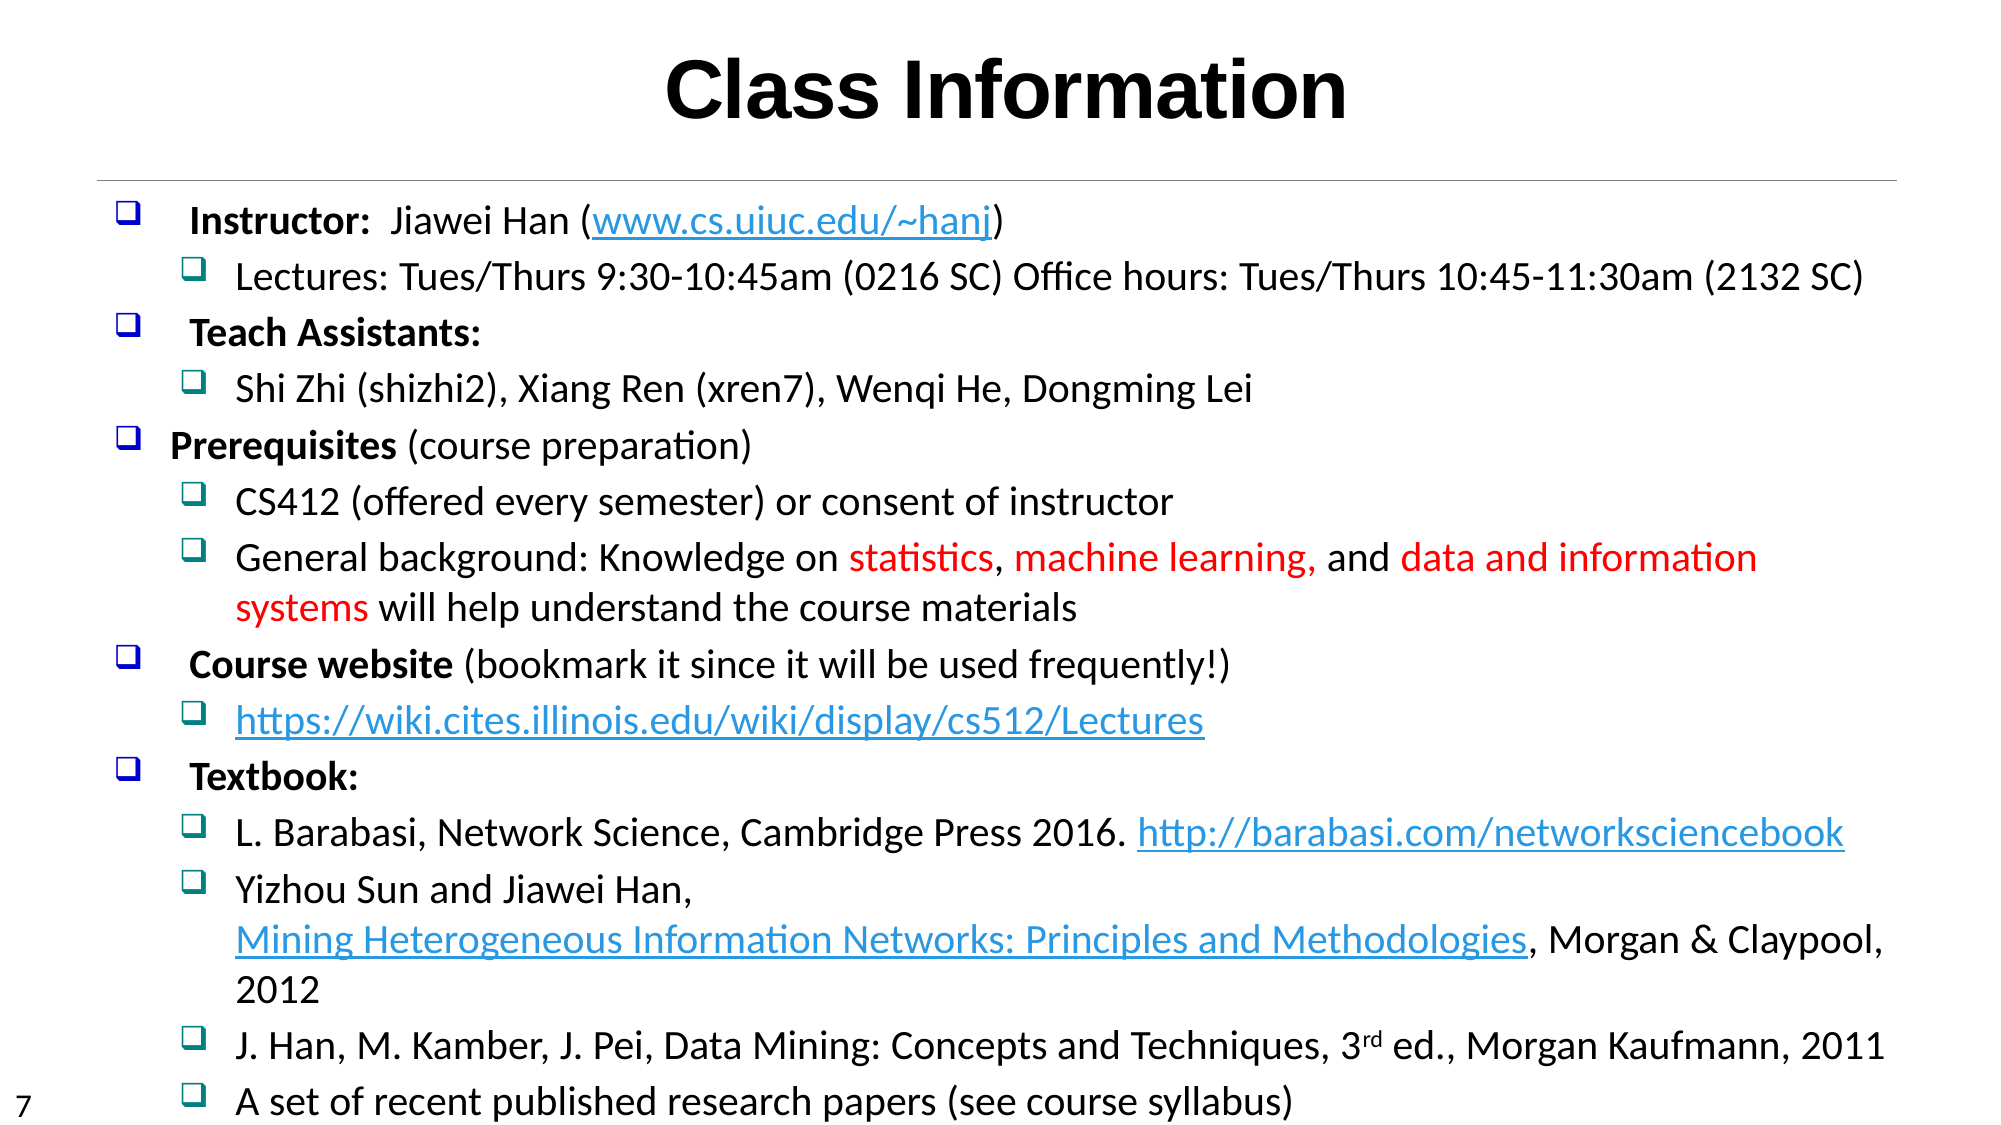

# Class Information
Instructor:  Jiawei Han (www.cs.uiuc.edu/~hanj)
Lectures: Tues/Thurs 9:30-10:45am (0216 SC) Office hours: Tues/Thurs 10:45-11:30am (2132 SC)
Teach Assistants:
Shi Zhi (shizhi2), Xiang Ren (xren7), Wenqi He, Dongming Lei
Prerequisites (course preparation)
CS412 (offered every semester) or consent of instructor
General background: Knowledge on statistics, machine learning, and data and information systems will help understand the course materials
Course website (bookmark it since it will be used frequently!)
https://wiki.cites.illinois.edu/wiki/display/cs512/Lectures
Textbook:
L. Barabasi, Network Science, Cambridge Press 2016. http://barabasi.com/networksciencebook
Yizhou Sun and Jiawei Han, Mining Heterogeneous Information Networks: Principles and Methodologies, Morgan & Claypool, 2012
J. Han, M. Kamber, J. Pei, Data Mining: Concepts and Techniques, 3rd ed., Morgan Kaufmann, 2011
A set of recent published research papers (see course syllabus)